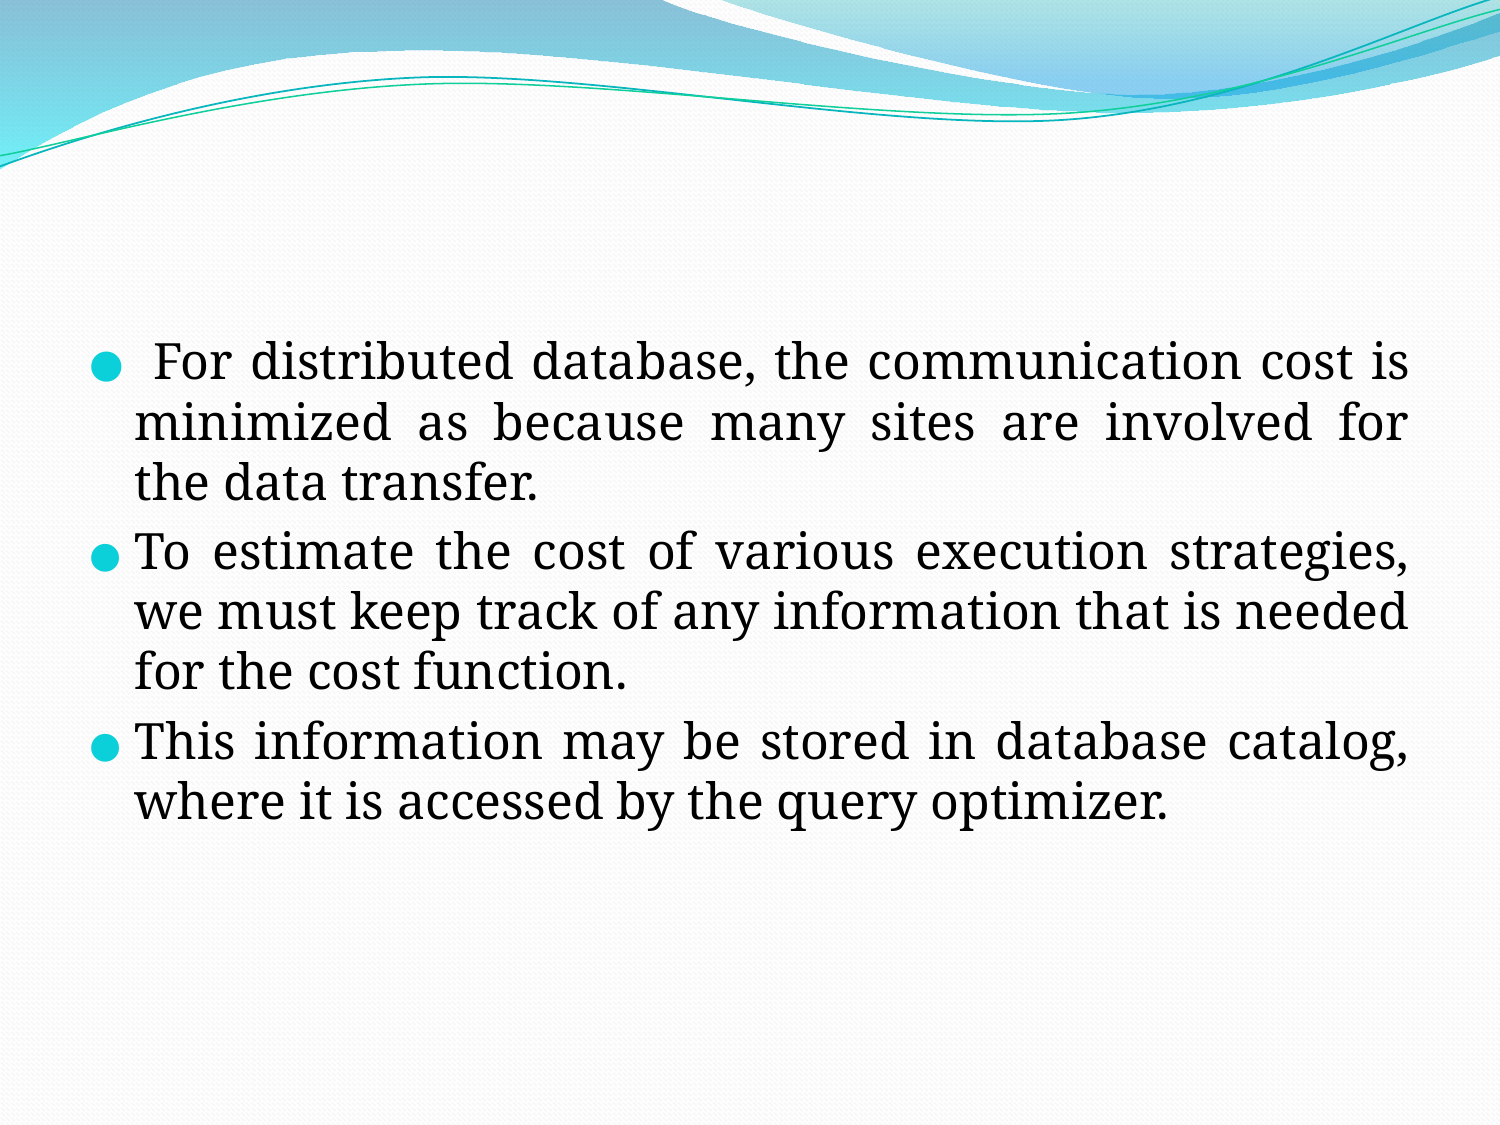

#
 For distributed database, the communication cost is minimized as because many sites are involved for the data transfer.
To estimate the cost of various execution strategies, we must keep track of any information that is needed for the cost function.
This information may be stored in database catalog, where it is accessed by the query optimizer.